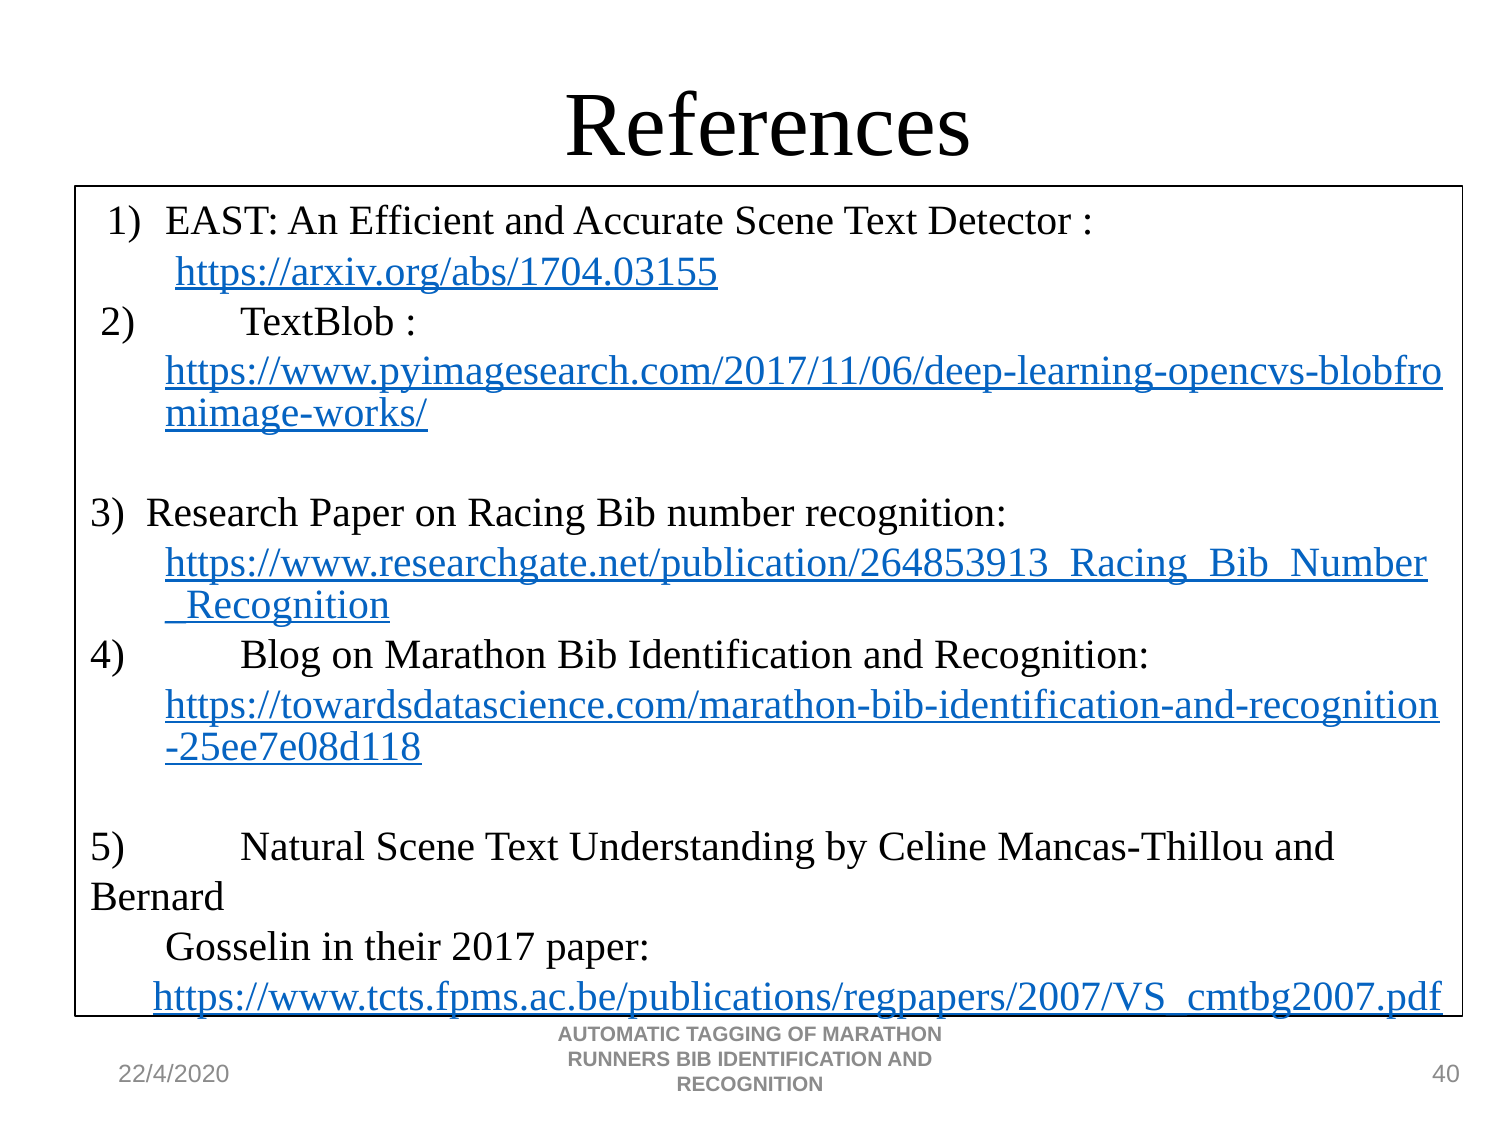

# References
EAST: An Efficient and Accurate Scene Text Detector :
 https://arxiv.org/abs/1704.03155
 2) 	TextBlob :
https://www.pyimagesearch.com/2017/11/06/deep-learning-opencvs-blobfromimage-works/

3)  Research Paper on Racing Bib number recognition:
https://www.researchgate.net/publication/264853913_Racing_Bib_Number_Recognition
4)	Blog on Marathon Bib Identification and Recognition:
https://towardsdatascience.com/marathon-bib-identification-and-recognition-25ee7e08d118

5)	Natural Scene Text Understanding by Celine Mancas-Thillou and Bernard
Gosselin in their 2017 paper:
      https://www.tcts.fpms.ac.be/publications/regpapers/2007/VS_cmtbg2007.pdf

40
22/4/2020
AUTOMATIC TAGGING OF MARATHON RUNNERS BIB IDENTIFICATION AND RECOGNITION